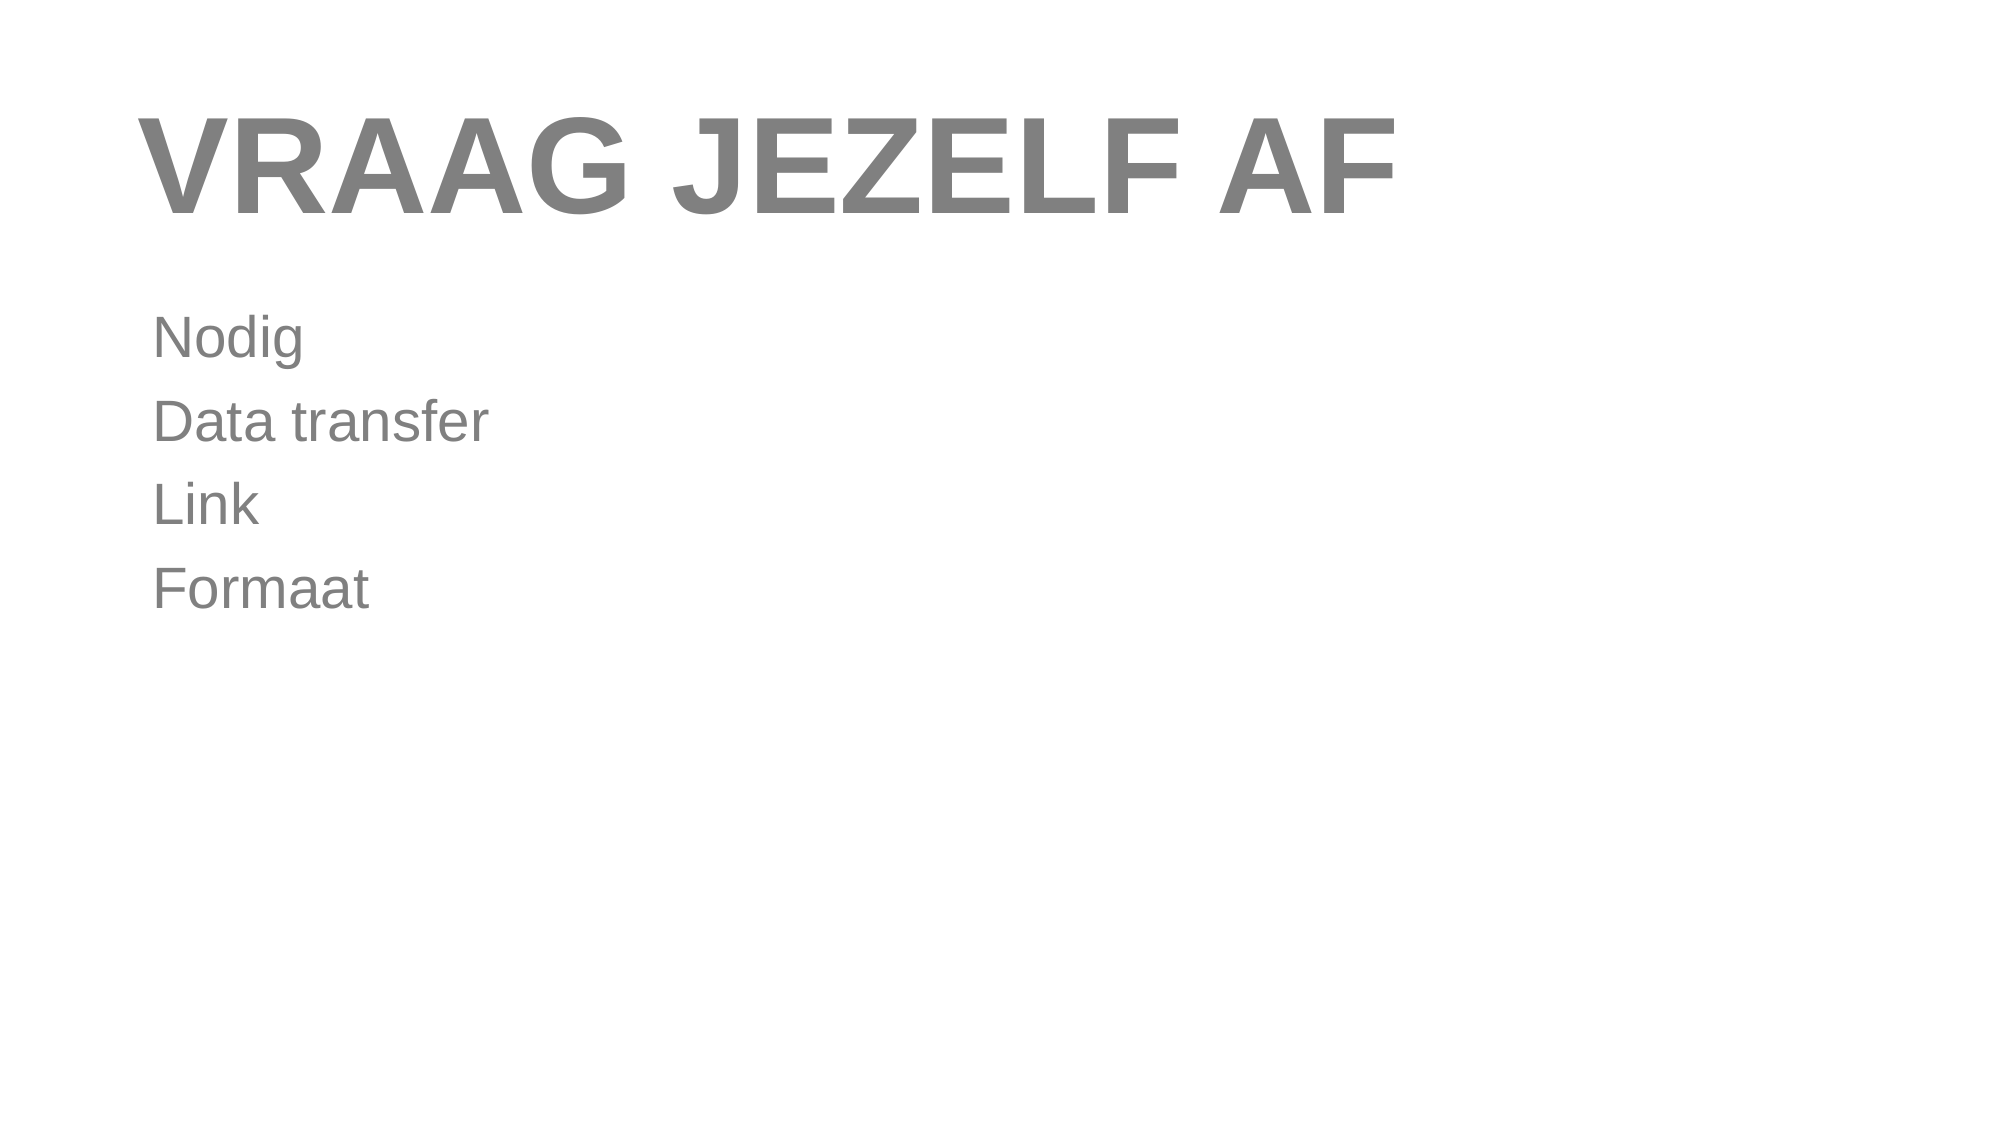

# VRAAG JEZELF AF
Nodig
Data transfer
Link
Formaat